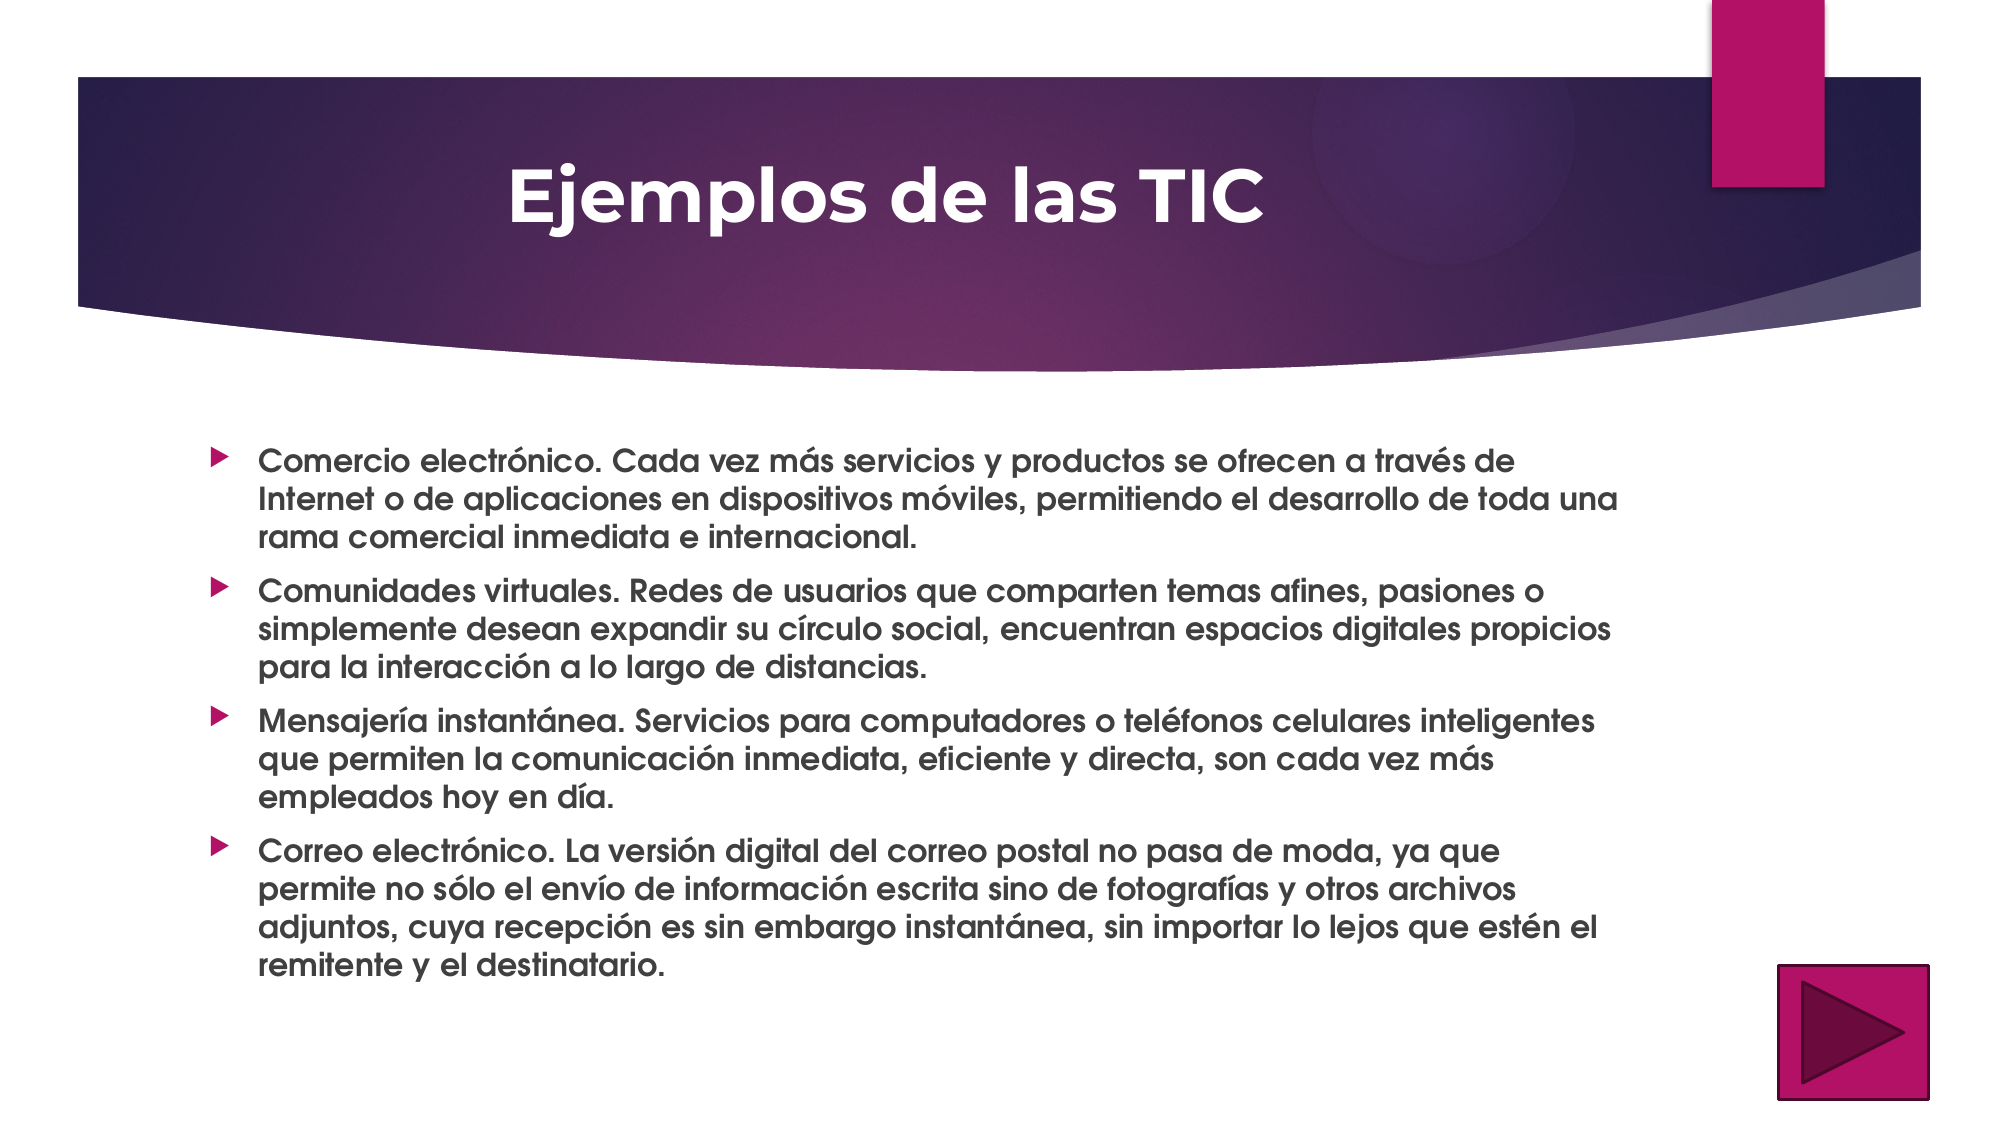

# Ejemplos de las TIC
Comercio electrónico. Cada vez más servicios y productos se ofrecen a través de Internet o de aplicaciones en dispositivos móviles, permitiendo el desarrollo de toda una rama comercial inmediata e internacional.
Comunidades virtuales. Redes de usuarios que comparten temas afines, pasiones o simplemente desean expandir su círculo social, encuentran espacios digitales propicios para la interacción a lo largo de distancias.
Mensajería instantánea. Servicios para computadores o teléfonos celulares inteligentes que permiten la comunicación inmediata, eficiente y directa, son cada vez más empleados hoy en día.
Correo electrónico. La versión digital del correo postal no pasa de moda, ya que permite no sólo el envío de información escrita sino de fotografías y otros archivos adjuntos, cuya recepción es sin embargo instantánea, sin importar lo lejos que estén el remitente y el destinatario.